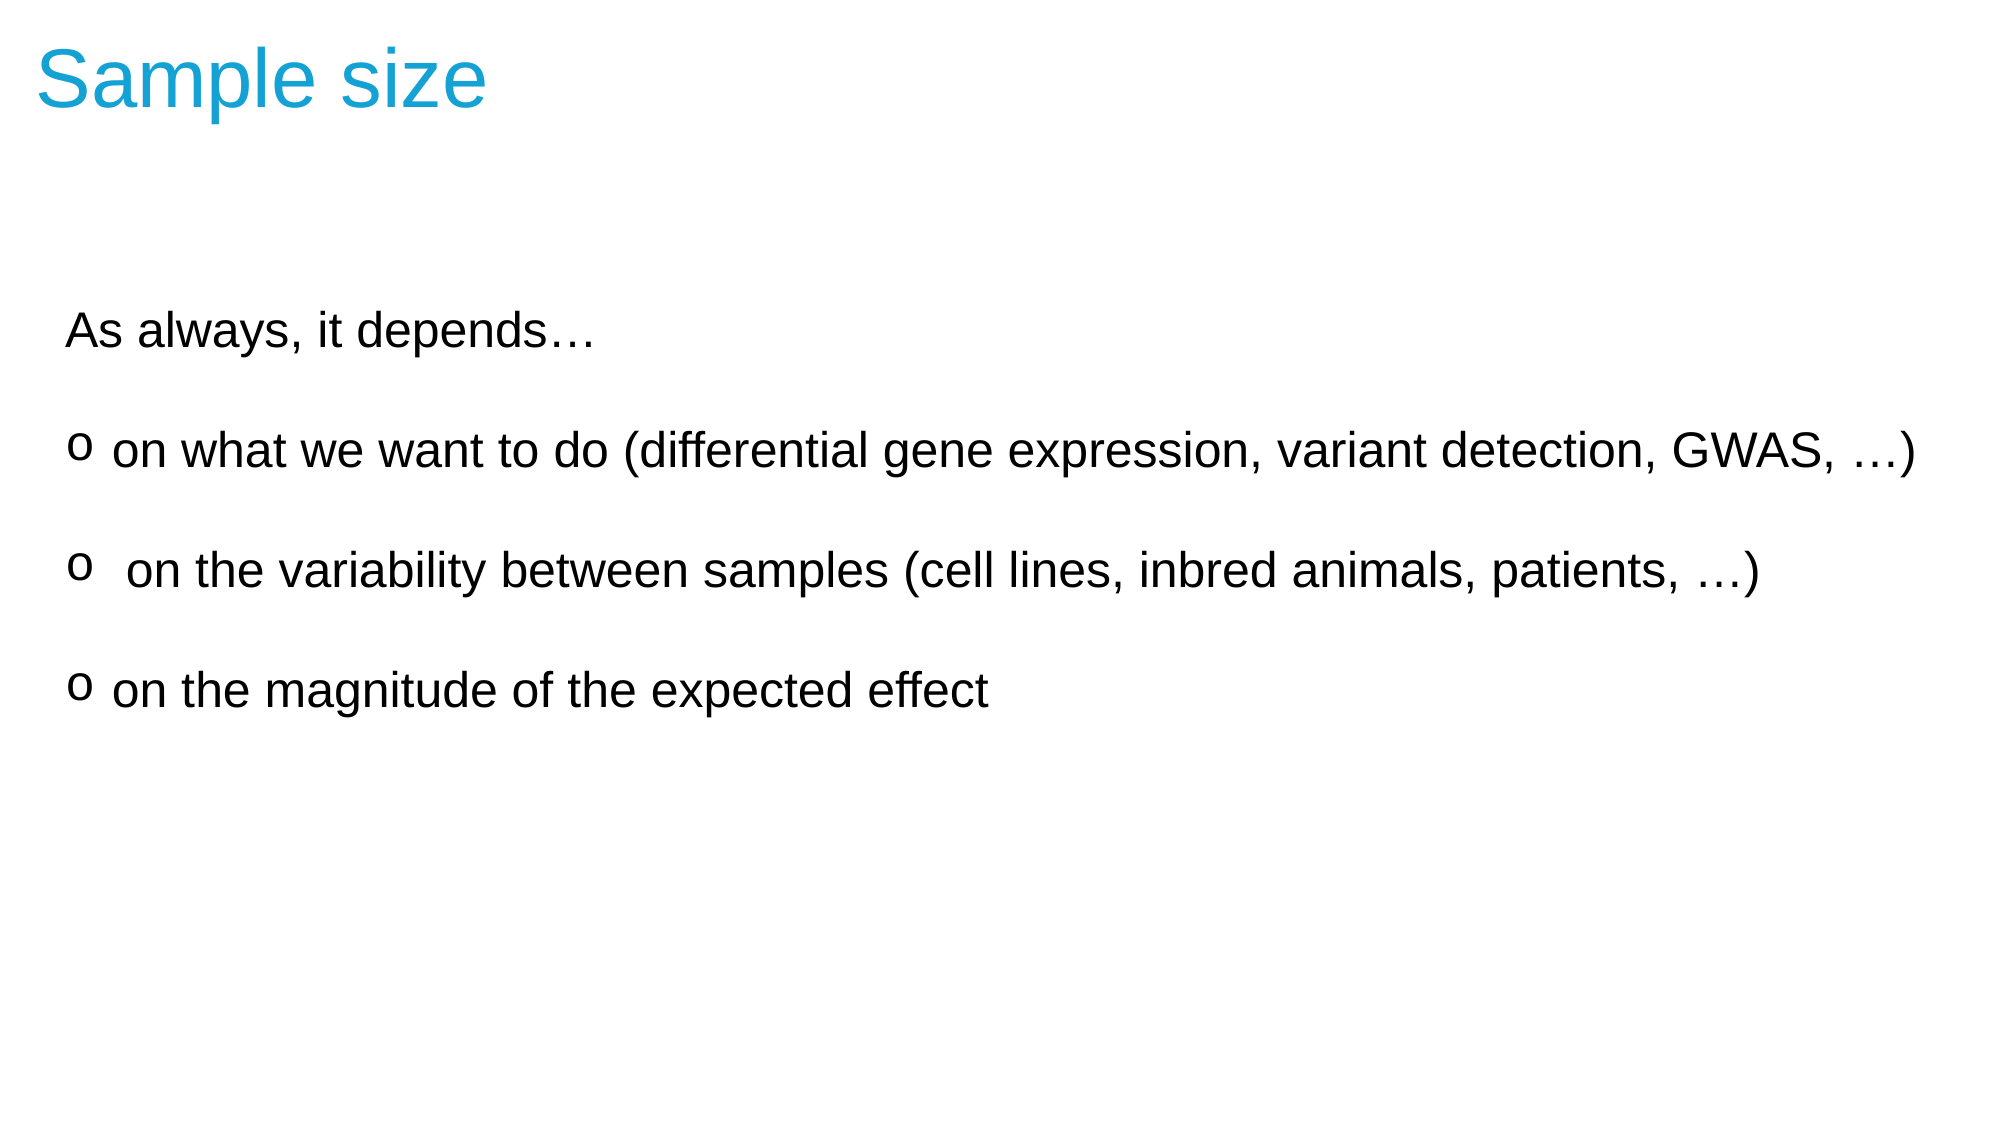

Sample size
As always, it depends…

on what we want to do (differential gene expression, variant detection, GWAS, …)

 on the variability between samples (cell lines, inbred animals, patients, …)

on the magnitude of the expected effect